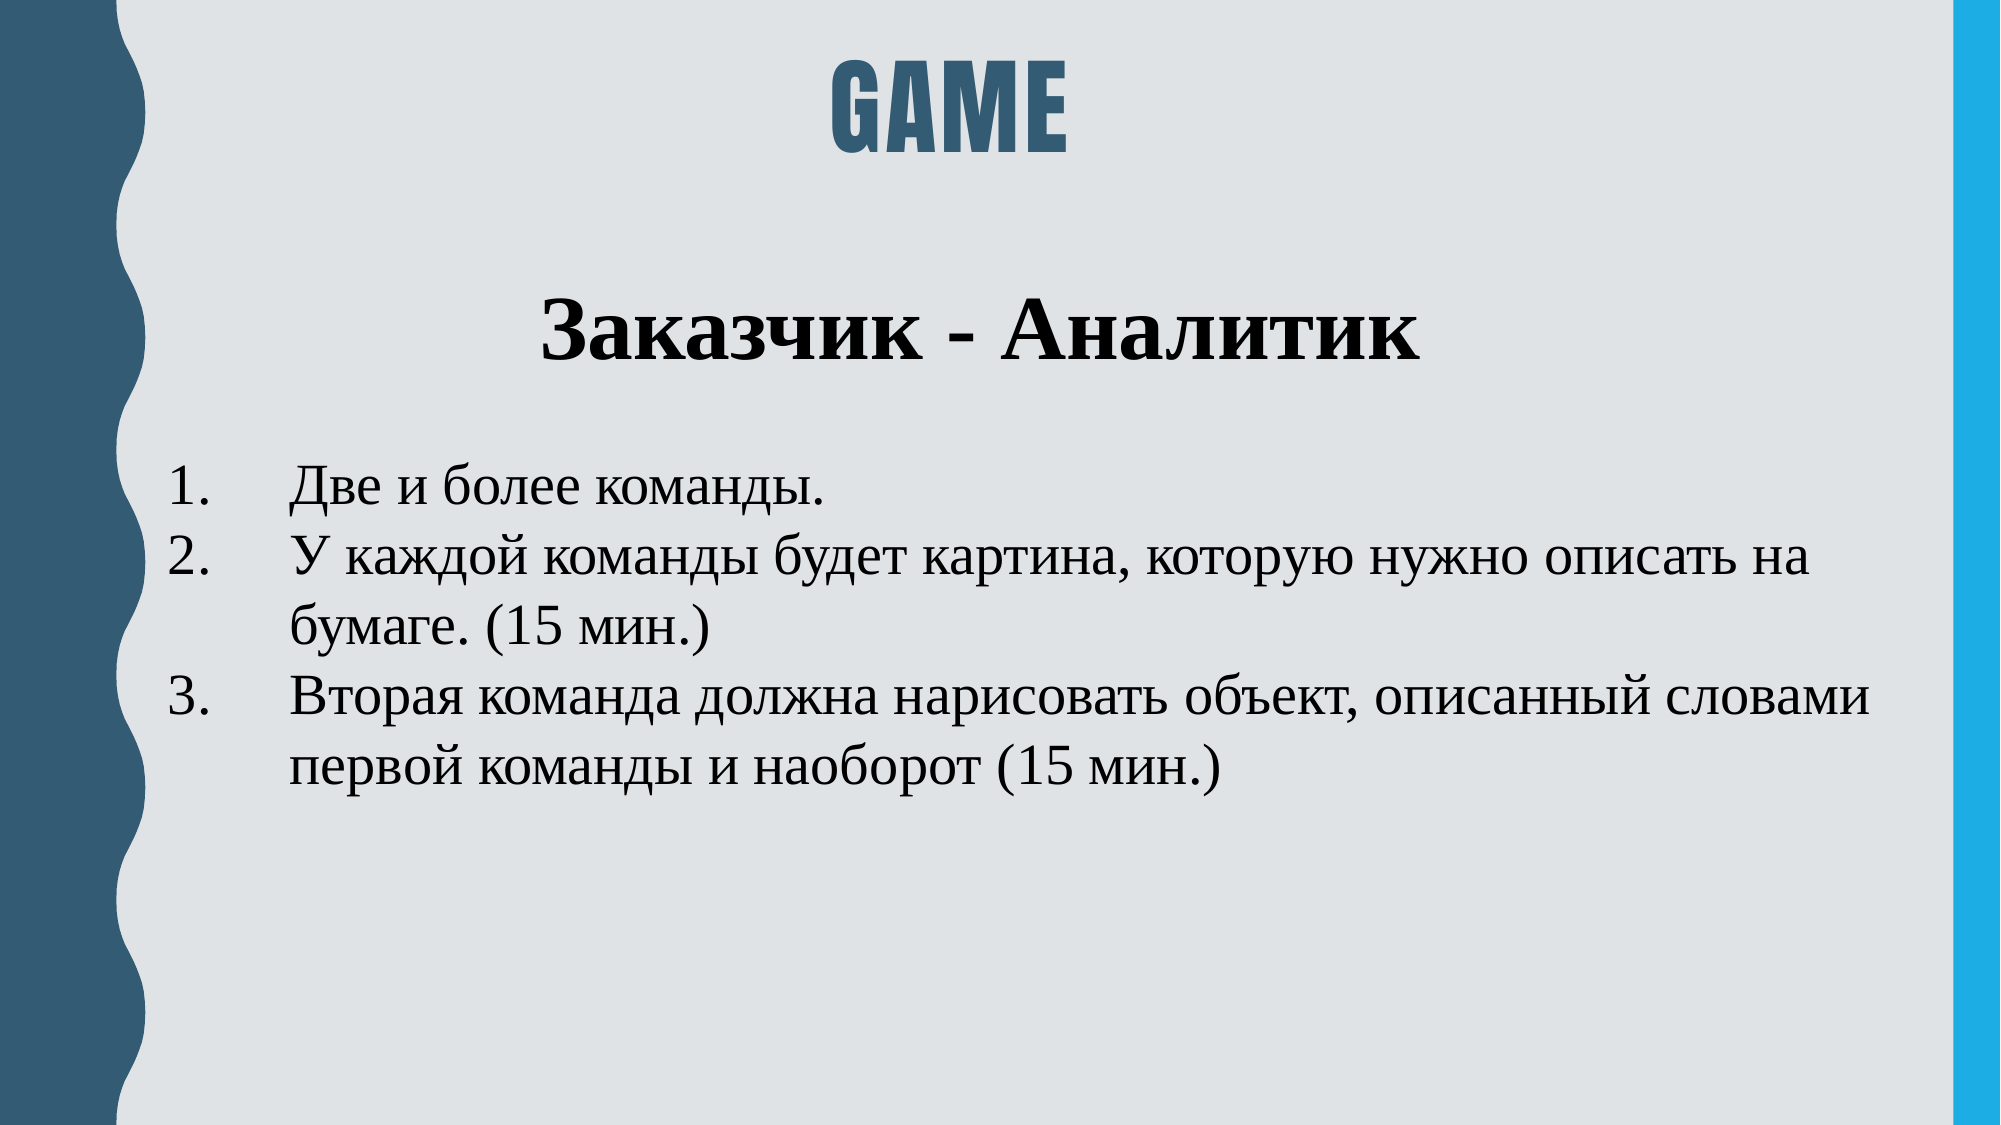

# Game
Заказчик - Аналитик
Две и более команды.
У каждой команды будет картина, которую нужно описать на бумаге. (15 мин.)
Вторая команда должна нарисовать объект, описанный словами первой команды и наоборот (15 мин.)